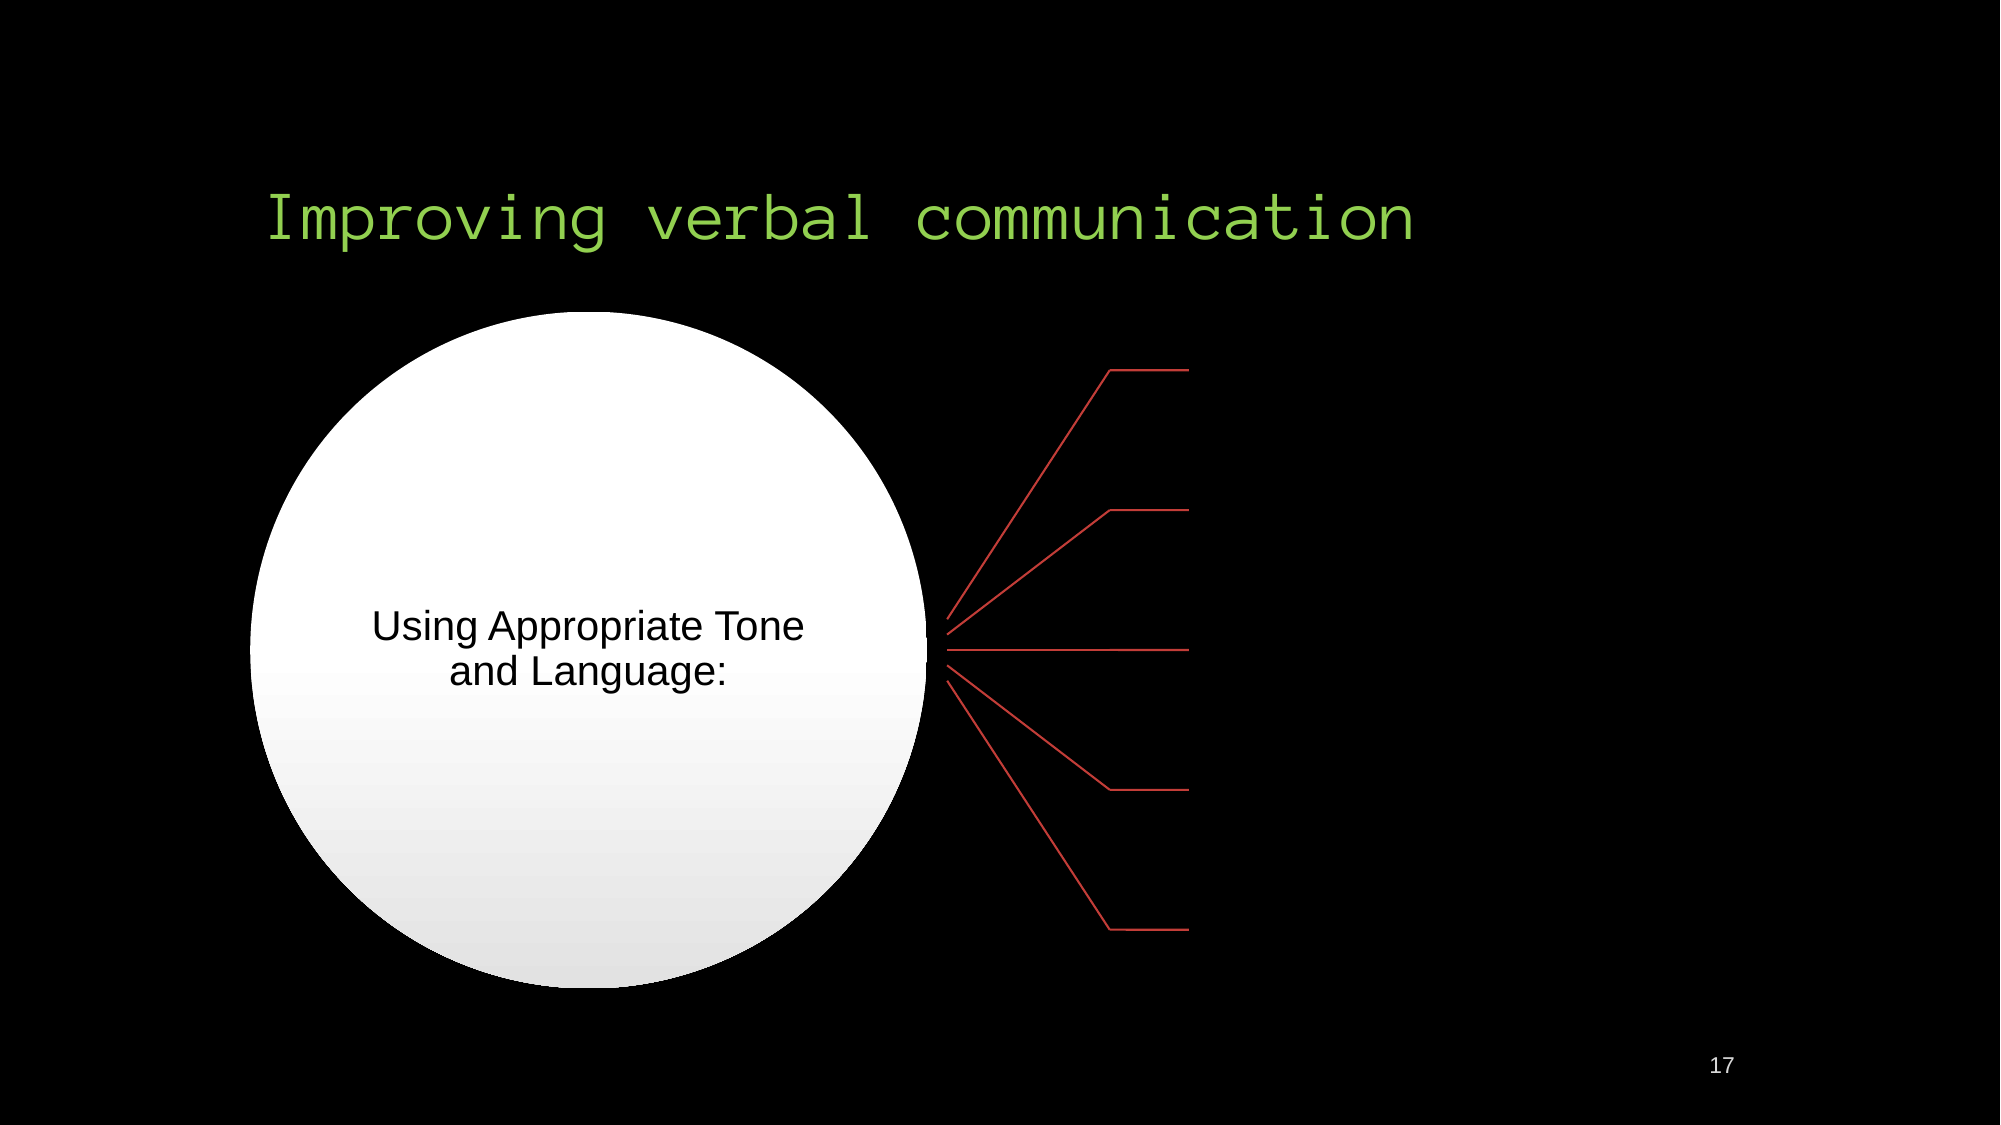

# Improving verbal communication
Using Appropriate Tone and Language:
Consider your audience and purpose when determining the tone and language of your writing.
Tailor your tone to match the context, audience expectations, and the nature of the message.
Use a professional and respectful tone in business communication, while adjusting for a more casual tone in informal settings.
Avoid using overly formal or informal language that may not align with the intended audience.
Be mindful of cultural sensitivities, inclusivity, and diversity when choosing language and tone in written communication.
17